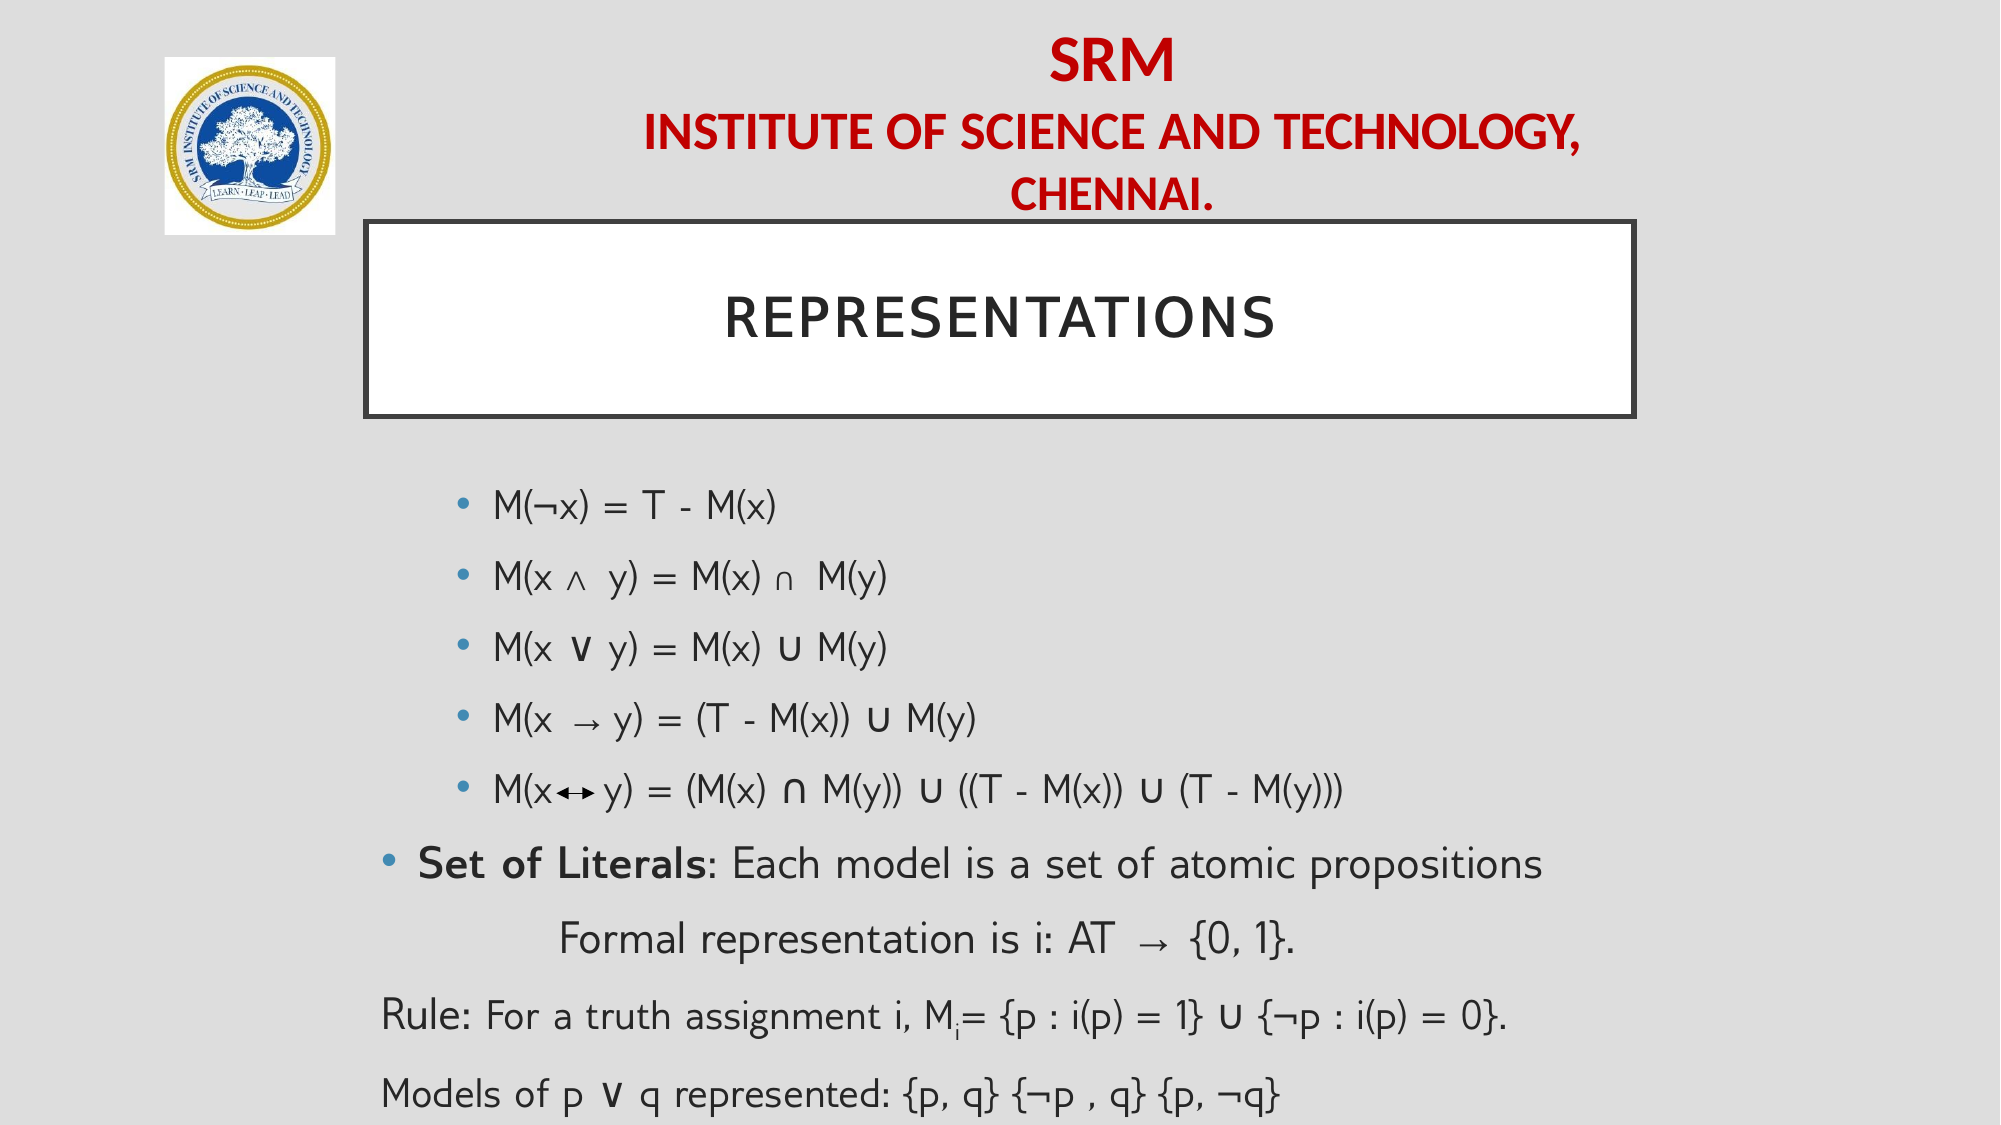

# representations
M(¬x) = T − M(x)
M(x ∧ y) = M(x) ∩ M(y)
M(x ∨ y) = M(x) ∪ M(y)
M(x → y) = (T − M(x)) ∪ M(y)
M(x    y) = (M(x) ∩ M(y)) ∪ ((T − M(x)) ∪ (T − M(y)))
Set of Literals: Each model is a set of atomic propositions
             Formal representation is i: AT → {0, 1}.
Rule: For a truth assignment i, Mi= {p : i(p) = 1} ∪ {¬p : i(p) = 0}.
Models of p ∨ q represented: {p, q} {¬p , q} {p, ¬q}